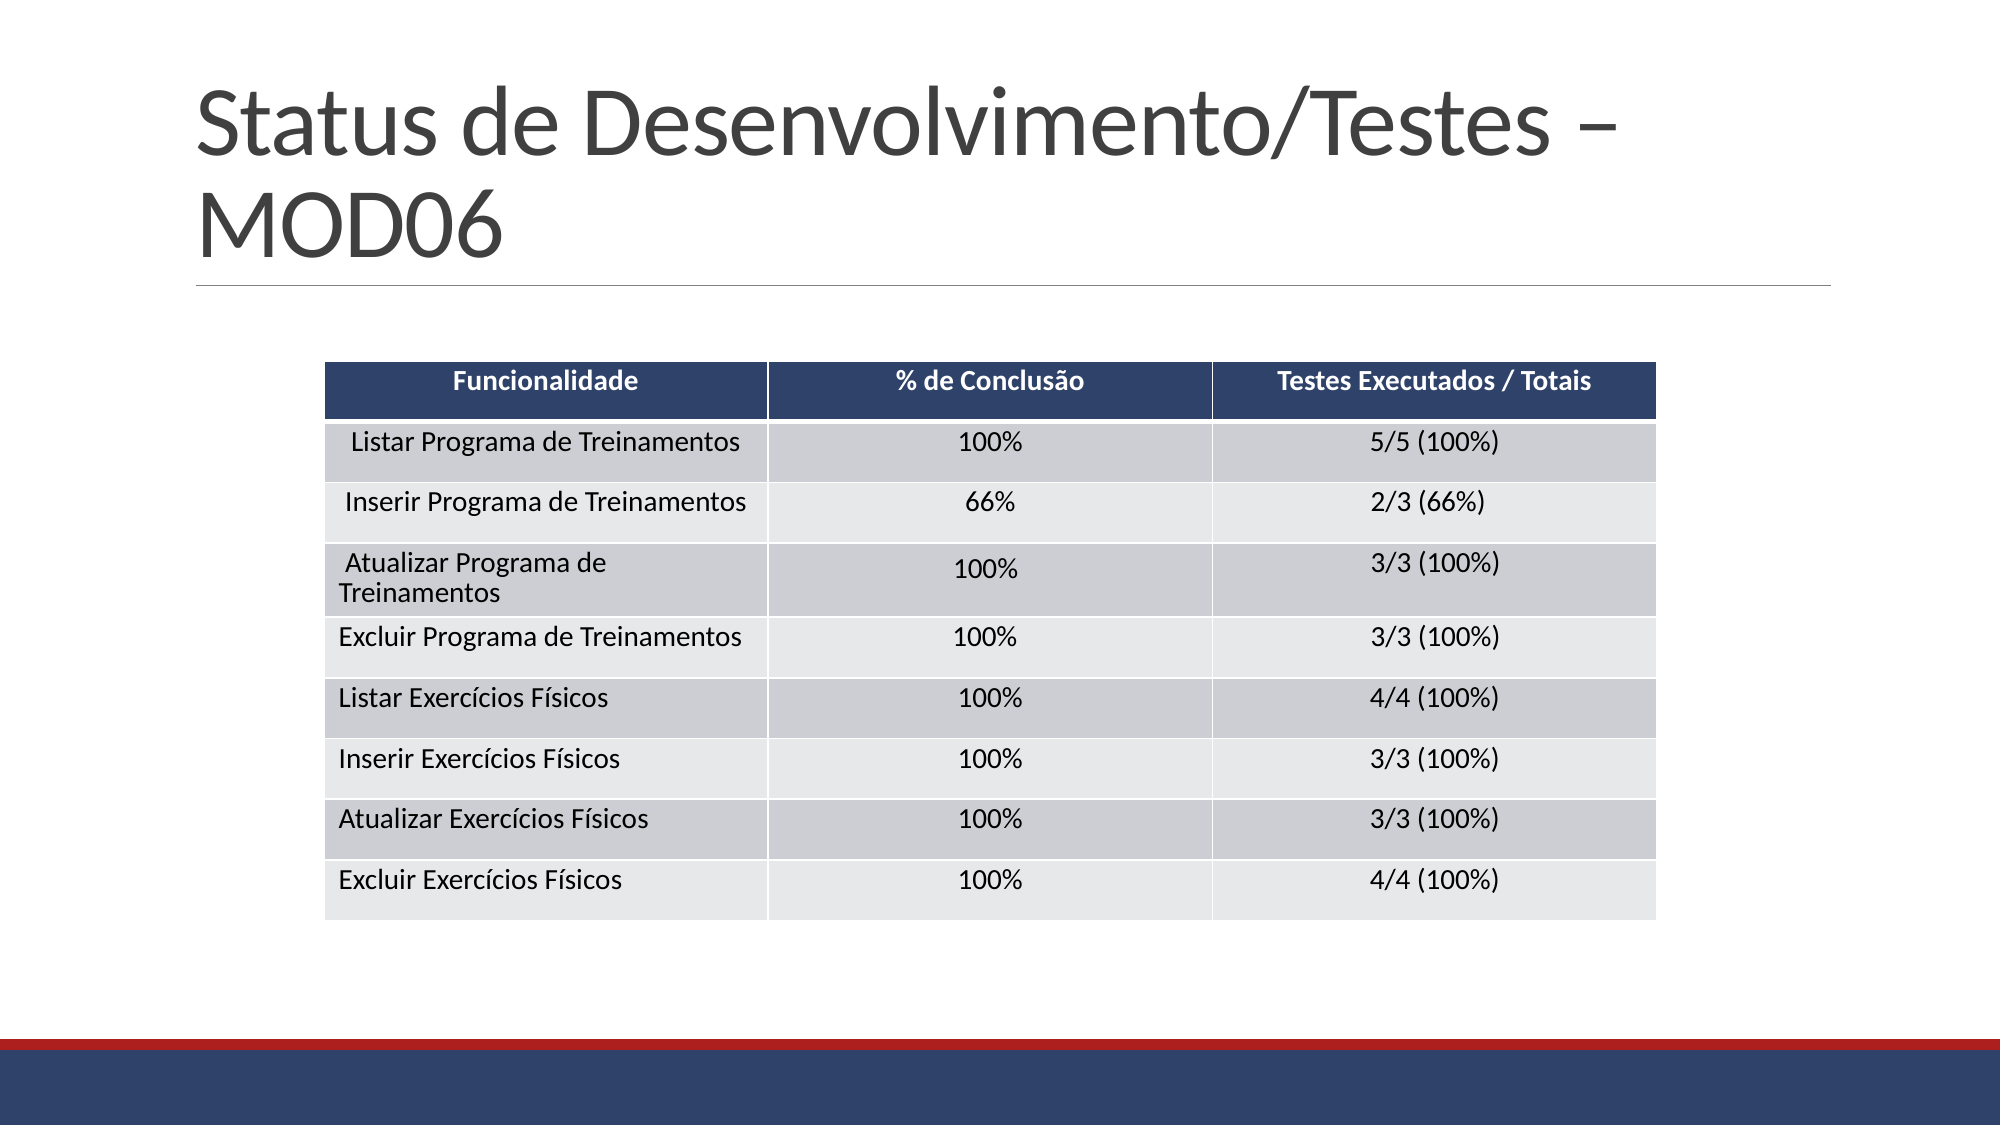

# Status de Desenvolvimento/Testes – MOD06
| Funcionalidade | % de Conclusão | Testes Executados / Totais |
| --- | --- | --- |
| Listar Programa de Treinamentos | 100% | 5/5 (100%) |
| Inserir Programa de Treinamentos | 66% | 2/3 (66%) |
| Atualizar Programa de Treinamentos | 100% | 3/3 (100%) |
| Excluir Programa de Treinamentos | 100% | 3/3 (100%) |
| Listar Exercícios Físicos | 100% | 4/4 (100%) |
| Inserir Exercícios Físicos | 100% | 3/3 (100%) |
| Atualizar Exercícios Físicos | 100% | 3/3 (100%) |
| Excluir Exercícios Físicos | 100% | 4/4 (100%) |